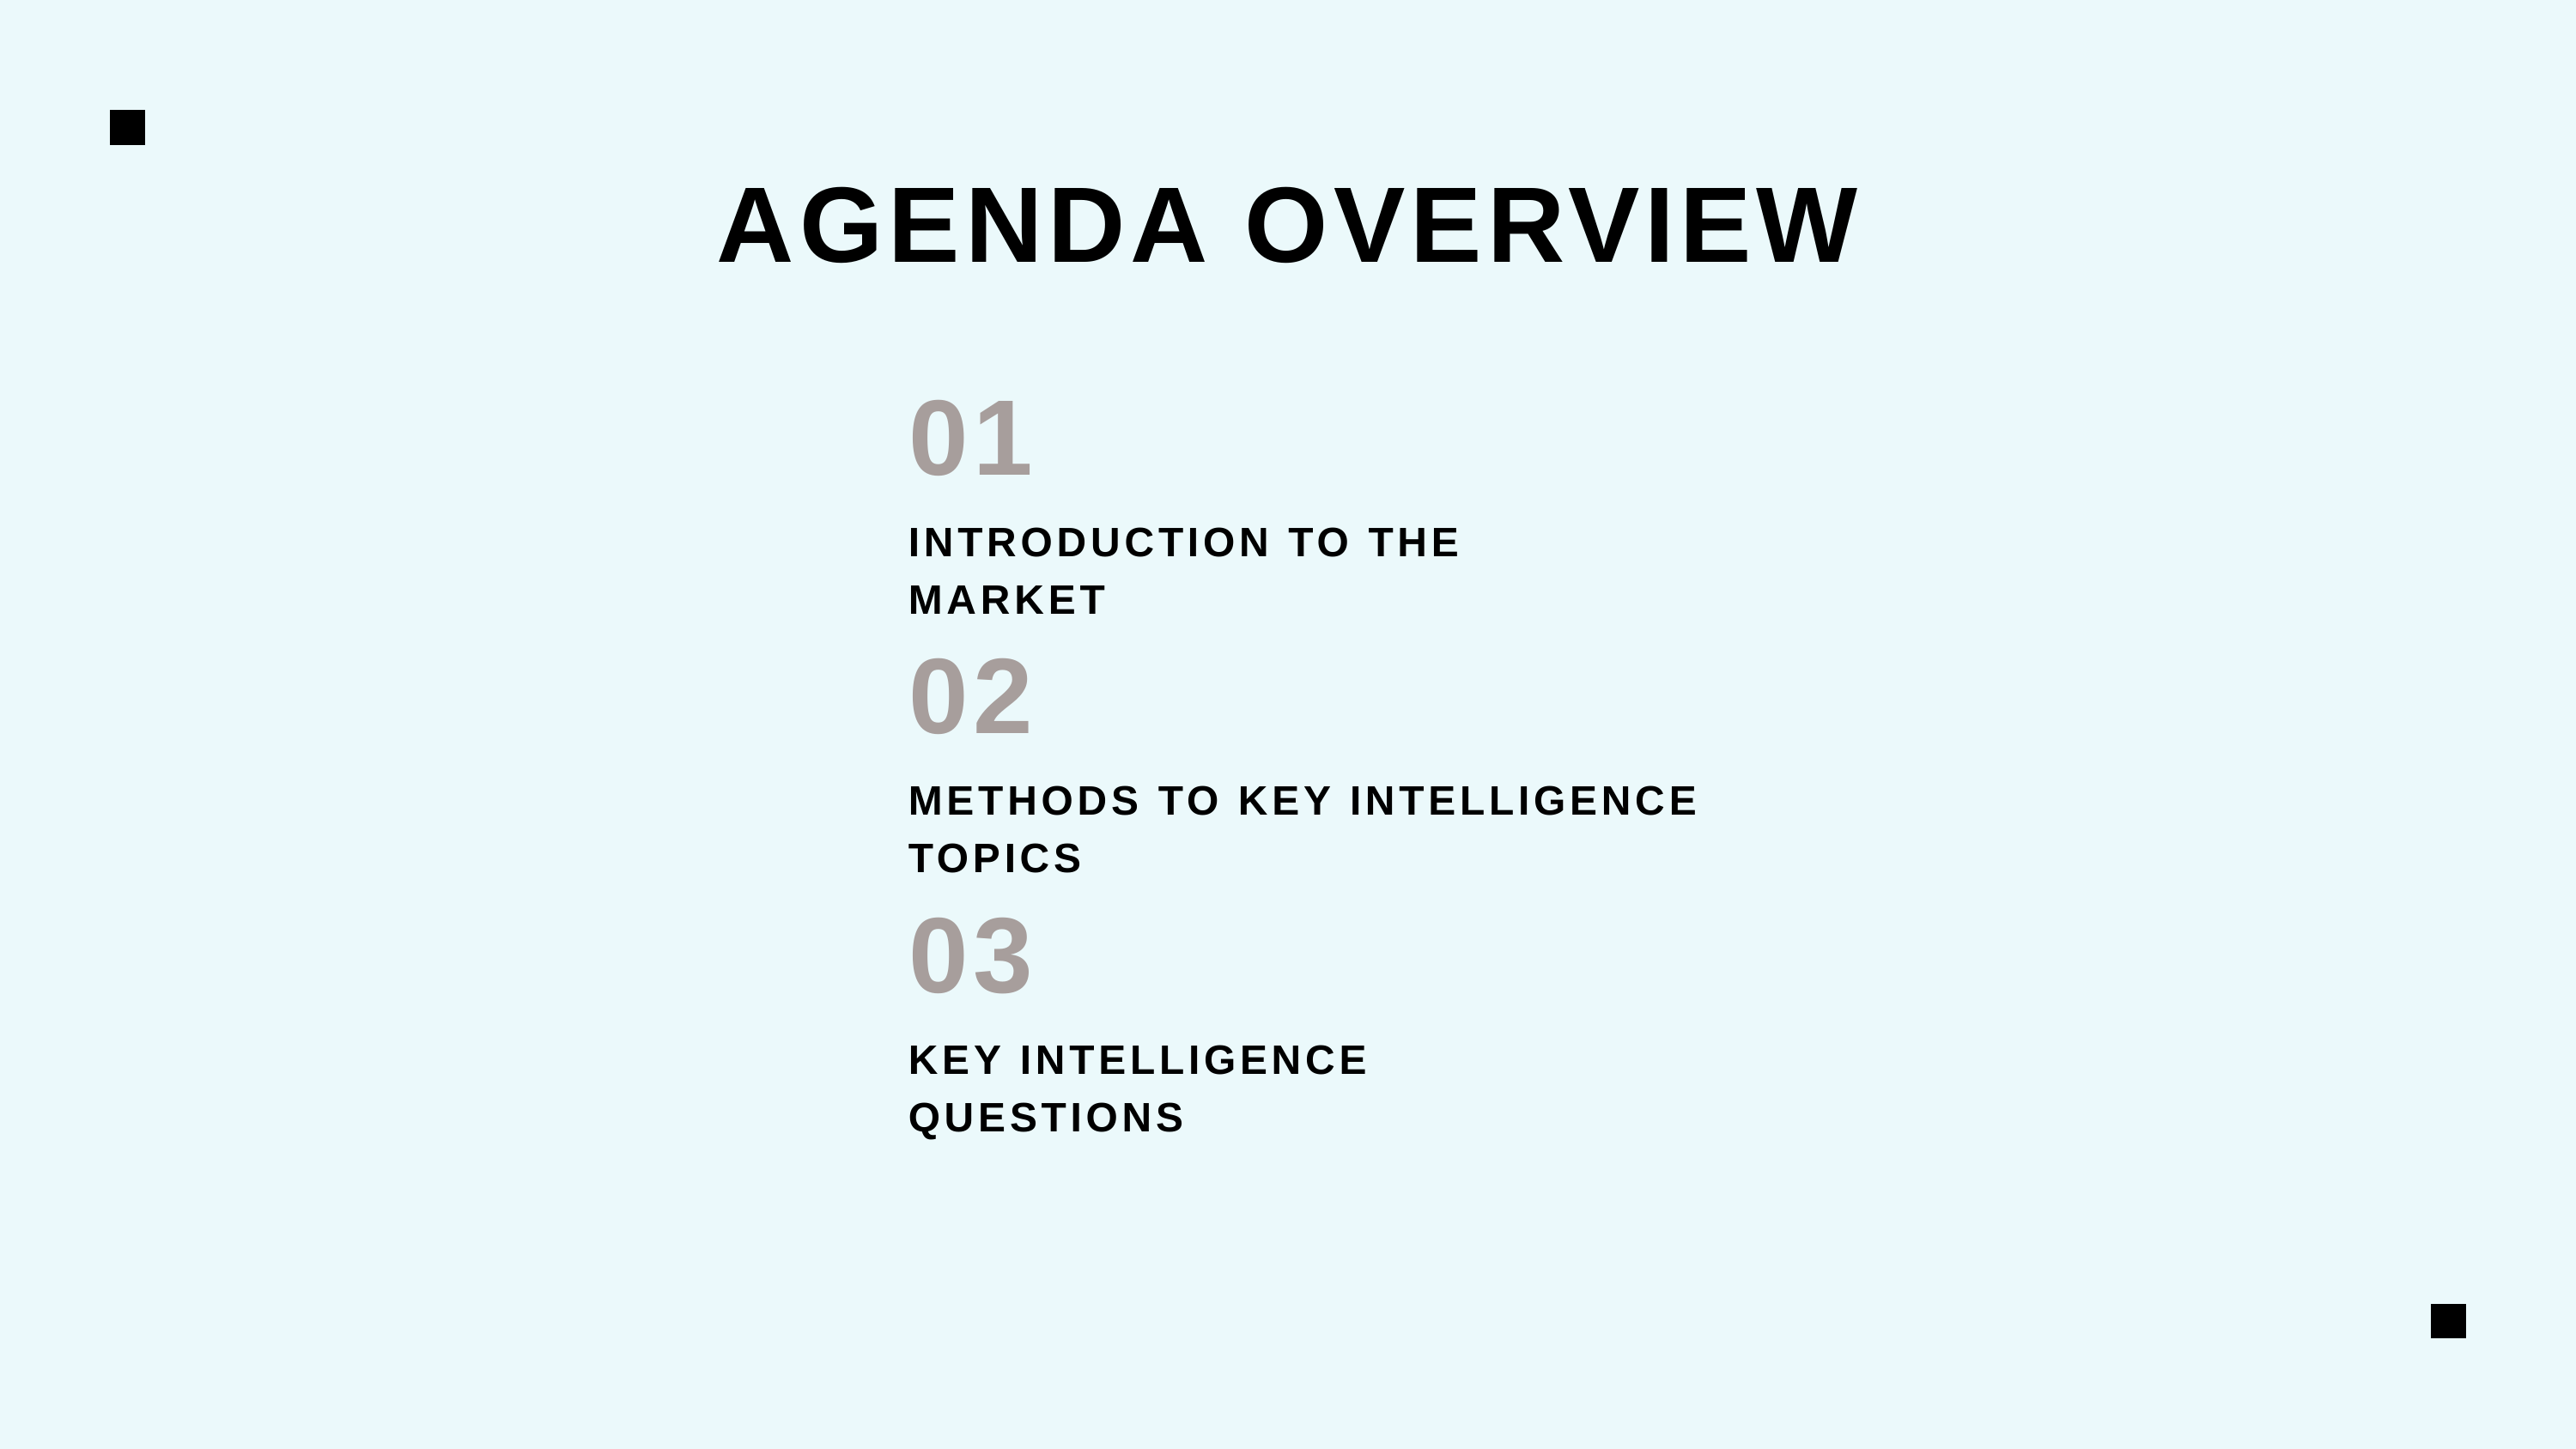

AGENDA OVERVIEW
01
INTRODUCTION TO THE MARKET
02
METHODS TO KEY INTELLIGENCE TOPICS
03
KEY INTELLIGENCE QUESTIONS